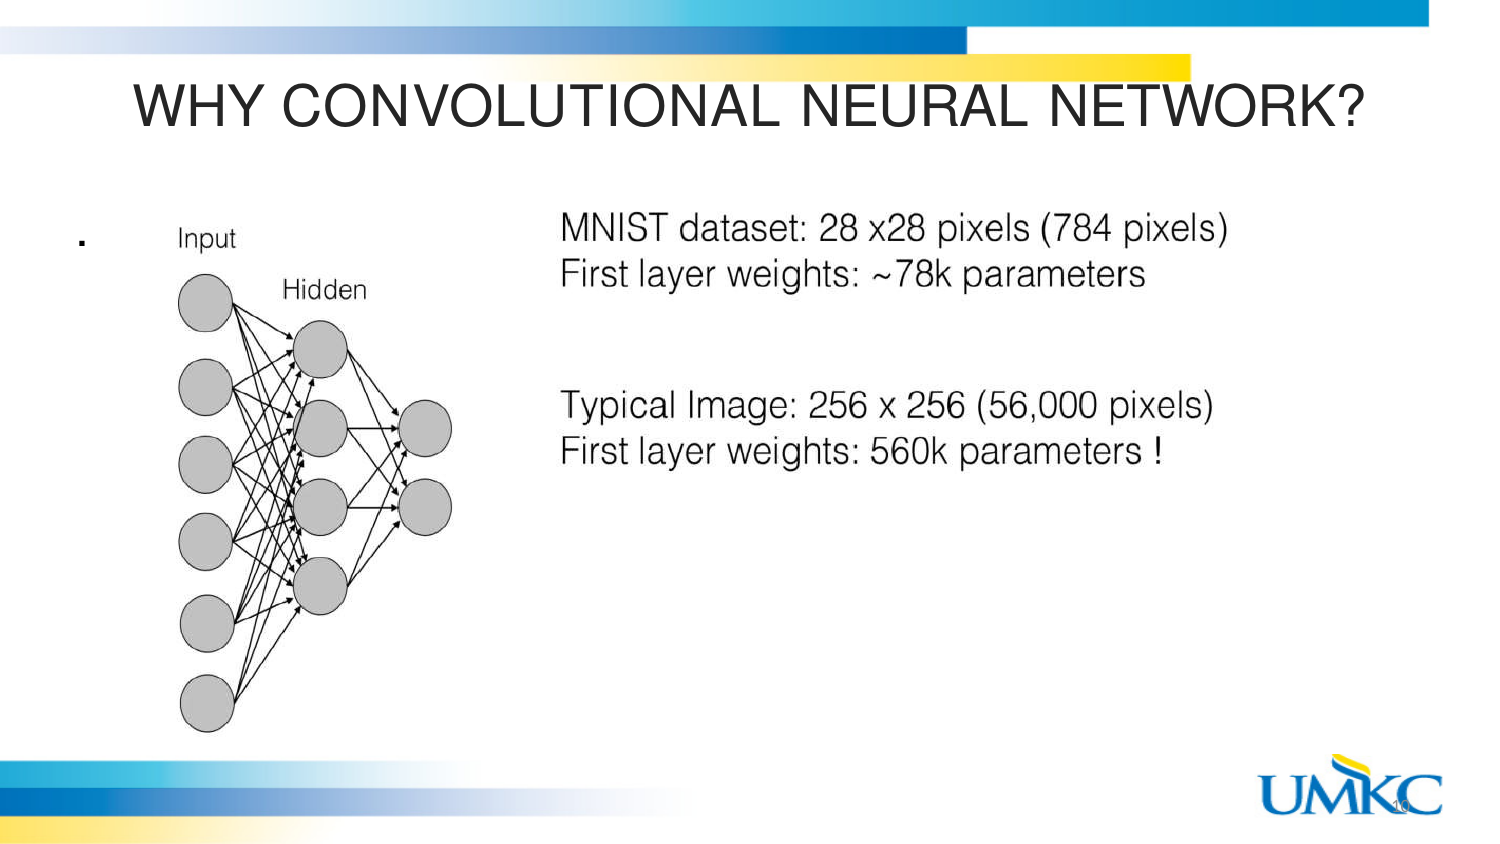

# WHY CONVOLUTIONAL NEURAL NETWORK?
.
10